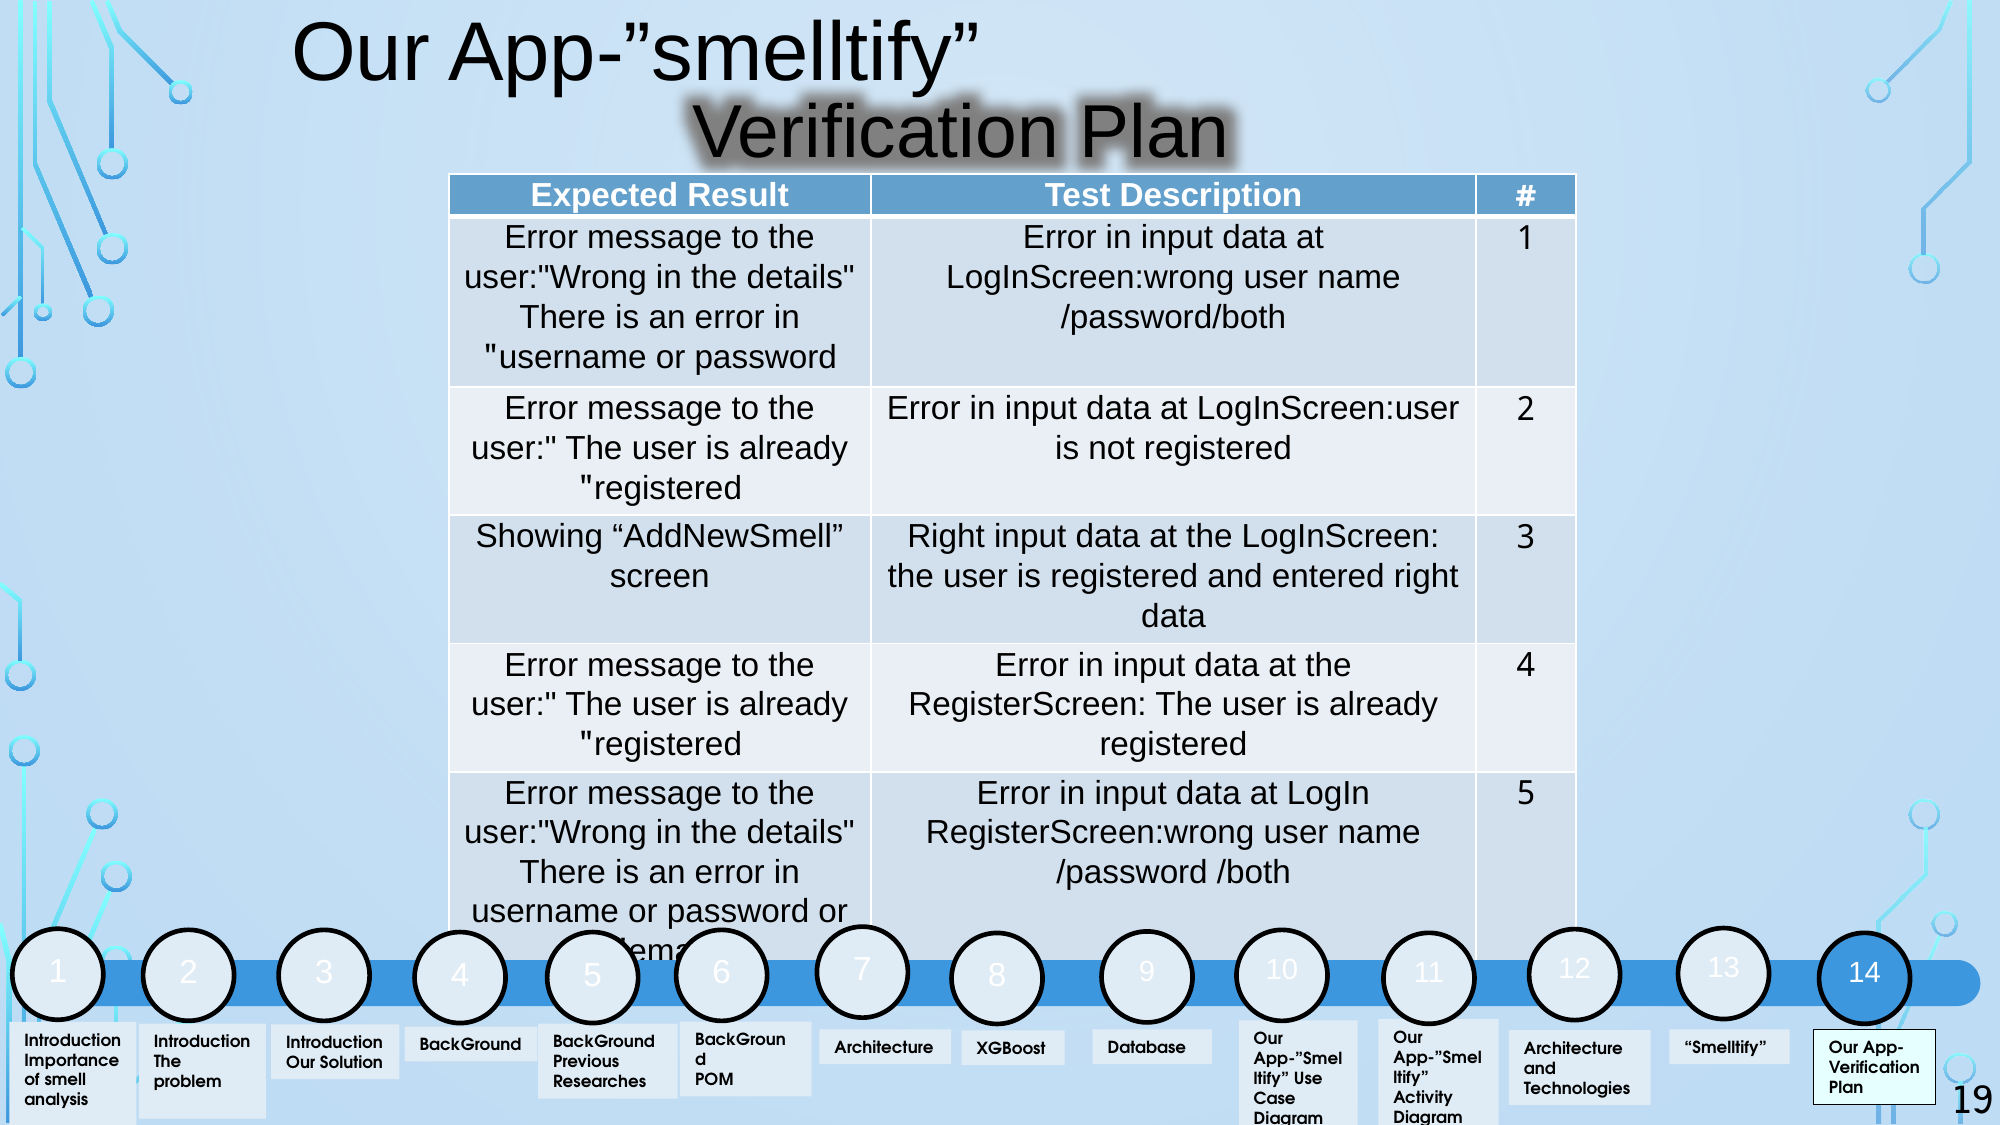

Our App-”smelltify”
Verification Plan
| Expected Result | Test Description | # |
| --- | --- | --- |
| Error message to the user:"Wrong in the details" There is an error in username or password" | Error in input data at LogInScreen:wrong user name /password/both | 1 |
| Error message to the user:" The user is already registered" | Error in input data at LogInScreen:user is not registered | 2 |
| Showing “AddNewSmell” screen | Right input data at the LogInScreen: the user is registered and entered right data | 3 |
| Error message to the user:" The user is already registered" | Error in input data at the RegisterScreen: The user is already registered | 4 |
| Error message to the user:"Wrong in the details" There is an error in username or password or email" | Error in input data at LogIn RegisterScreen:wrong user name /password /both | 5 |
7
13
1
12
2
3
6
10
9
4
5
11
14
8

Our App-”Smelltify” Activity Diagram
Our App-”Smelltify” Use Case Diagram
BackGround
POM
Introduction
Importance of smell analysis
Introduction
The problem
BackGround
Previous Researches
Introduction
Our Solution
BackGround
Database
Architecture
“Smelltify”
Our App- Verification Plan
Architecture and Technologies
XGBoost
19